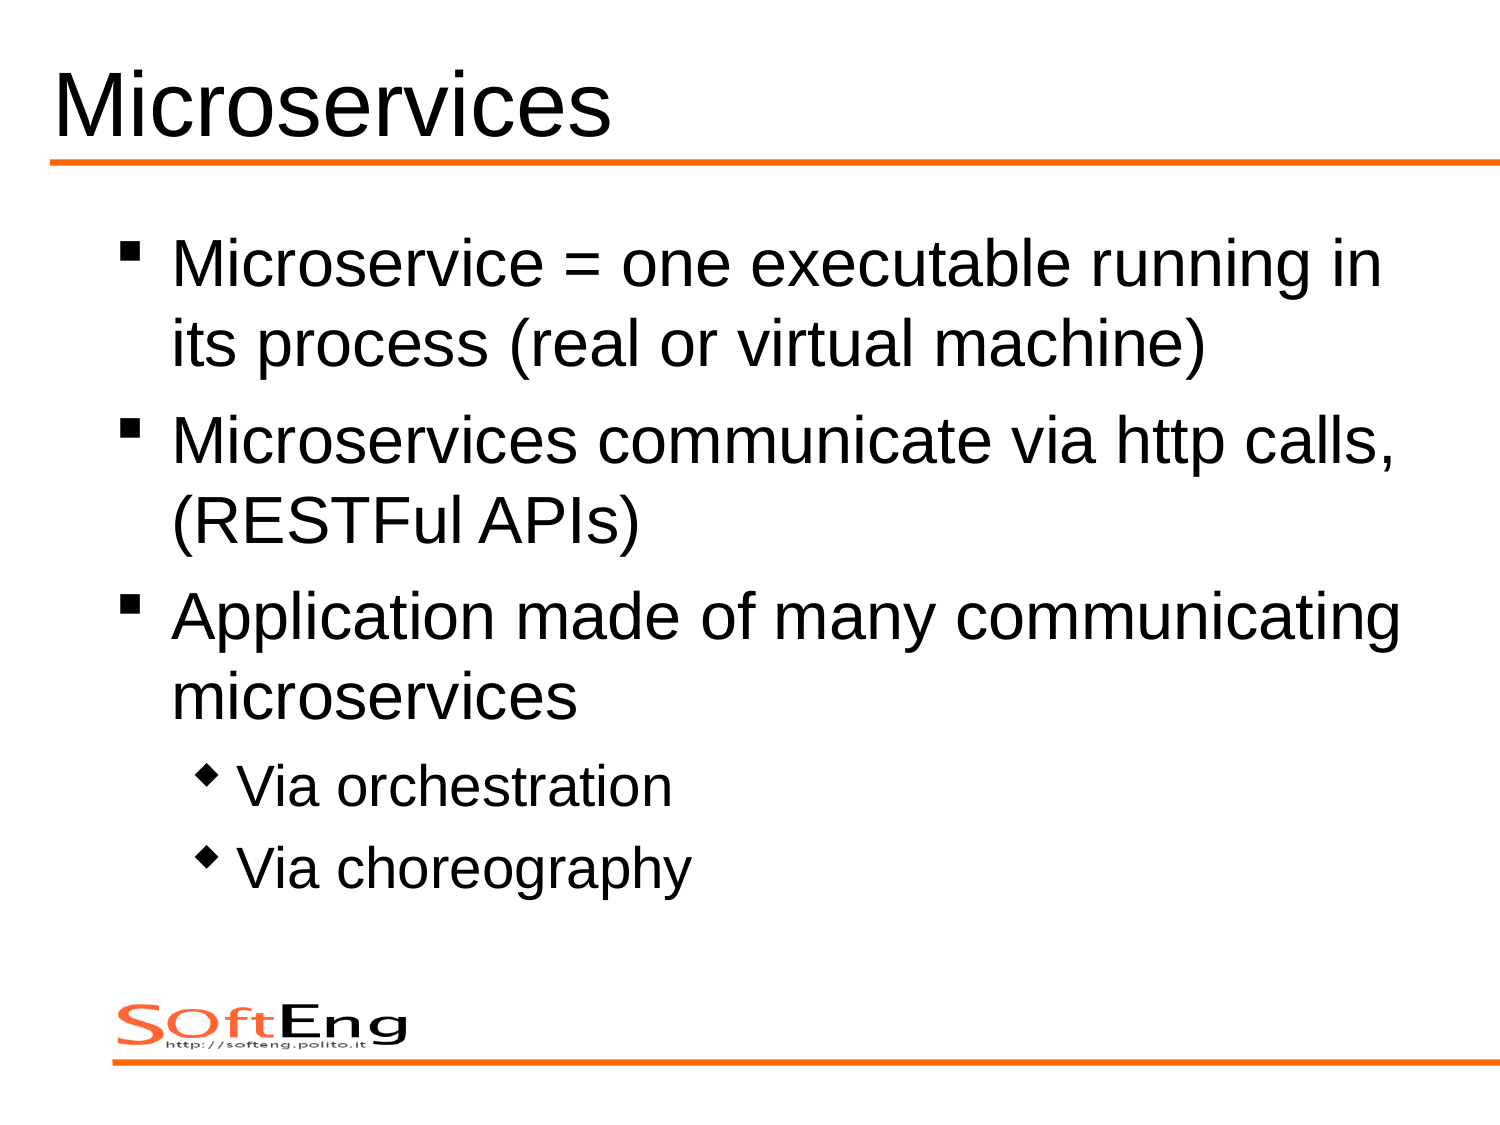

# Microservices
Microservice = one executable running in its process (real or virtual machine)
Microservices communicate via http calls, (RESTFul APIs)
Application made of many communicating microservices
Via orchestration
Via choreography